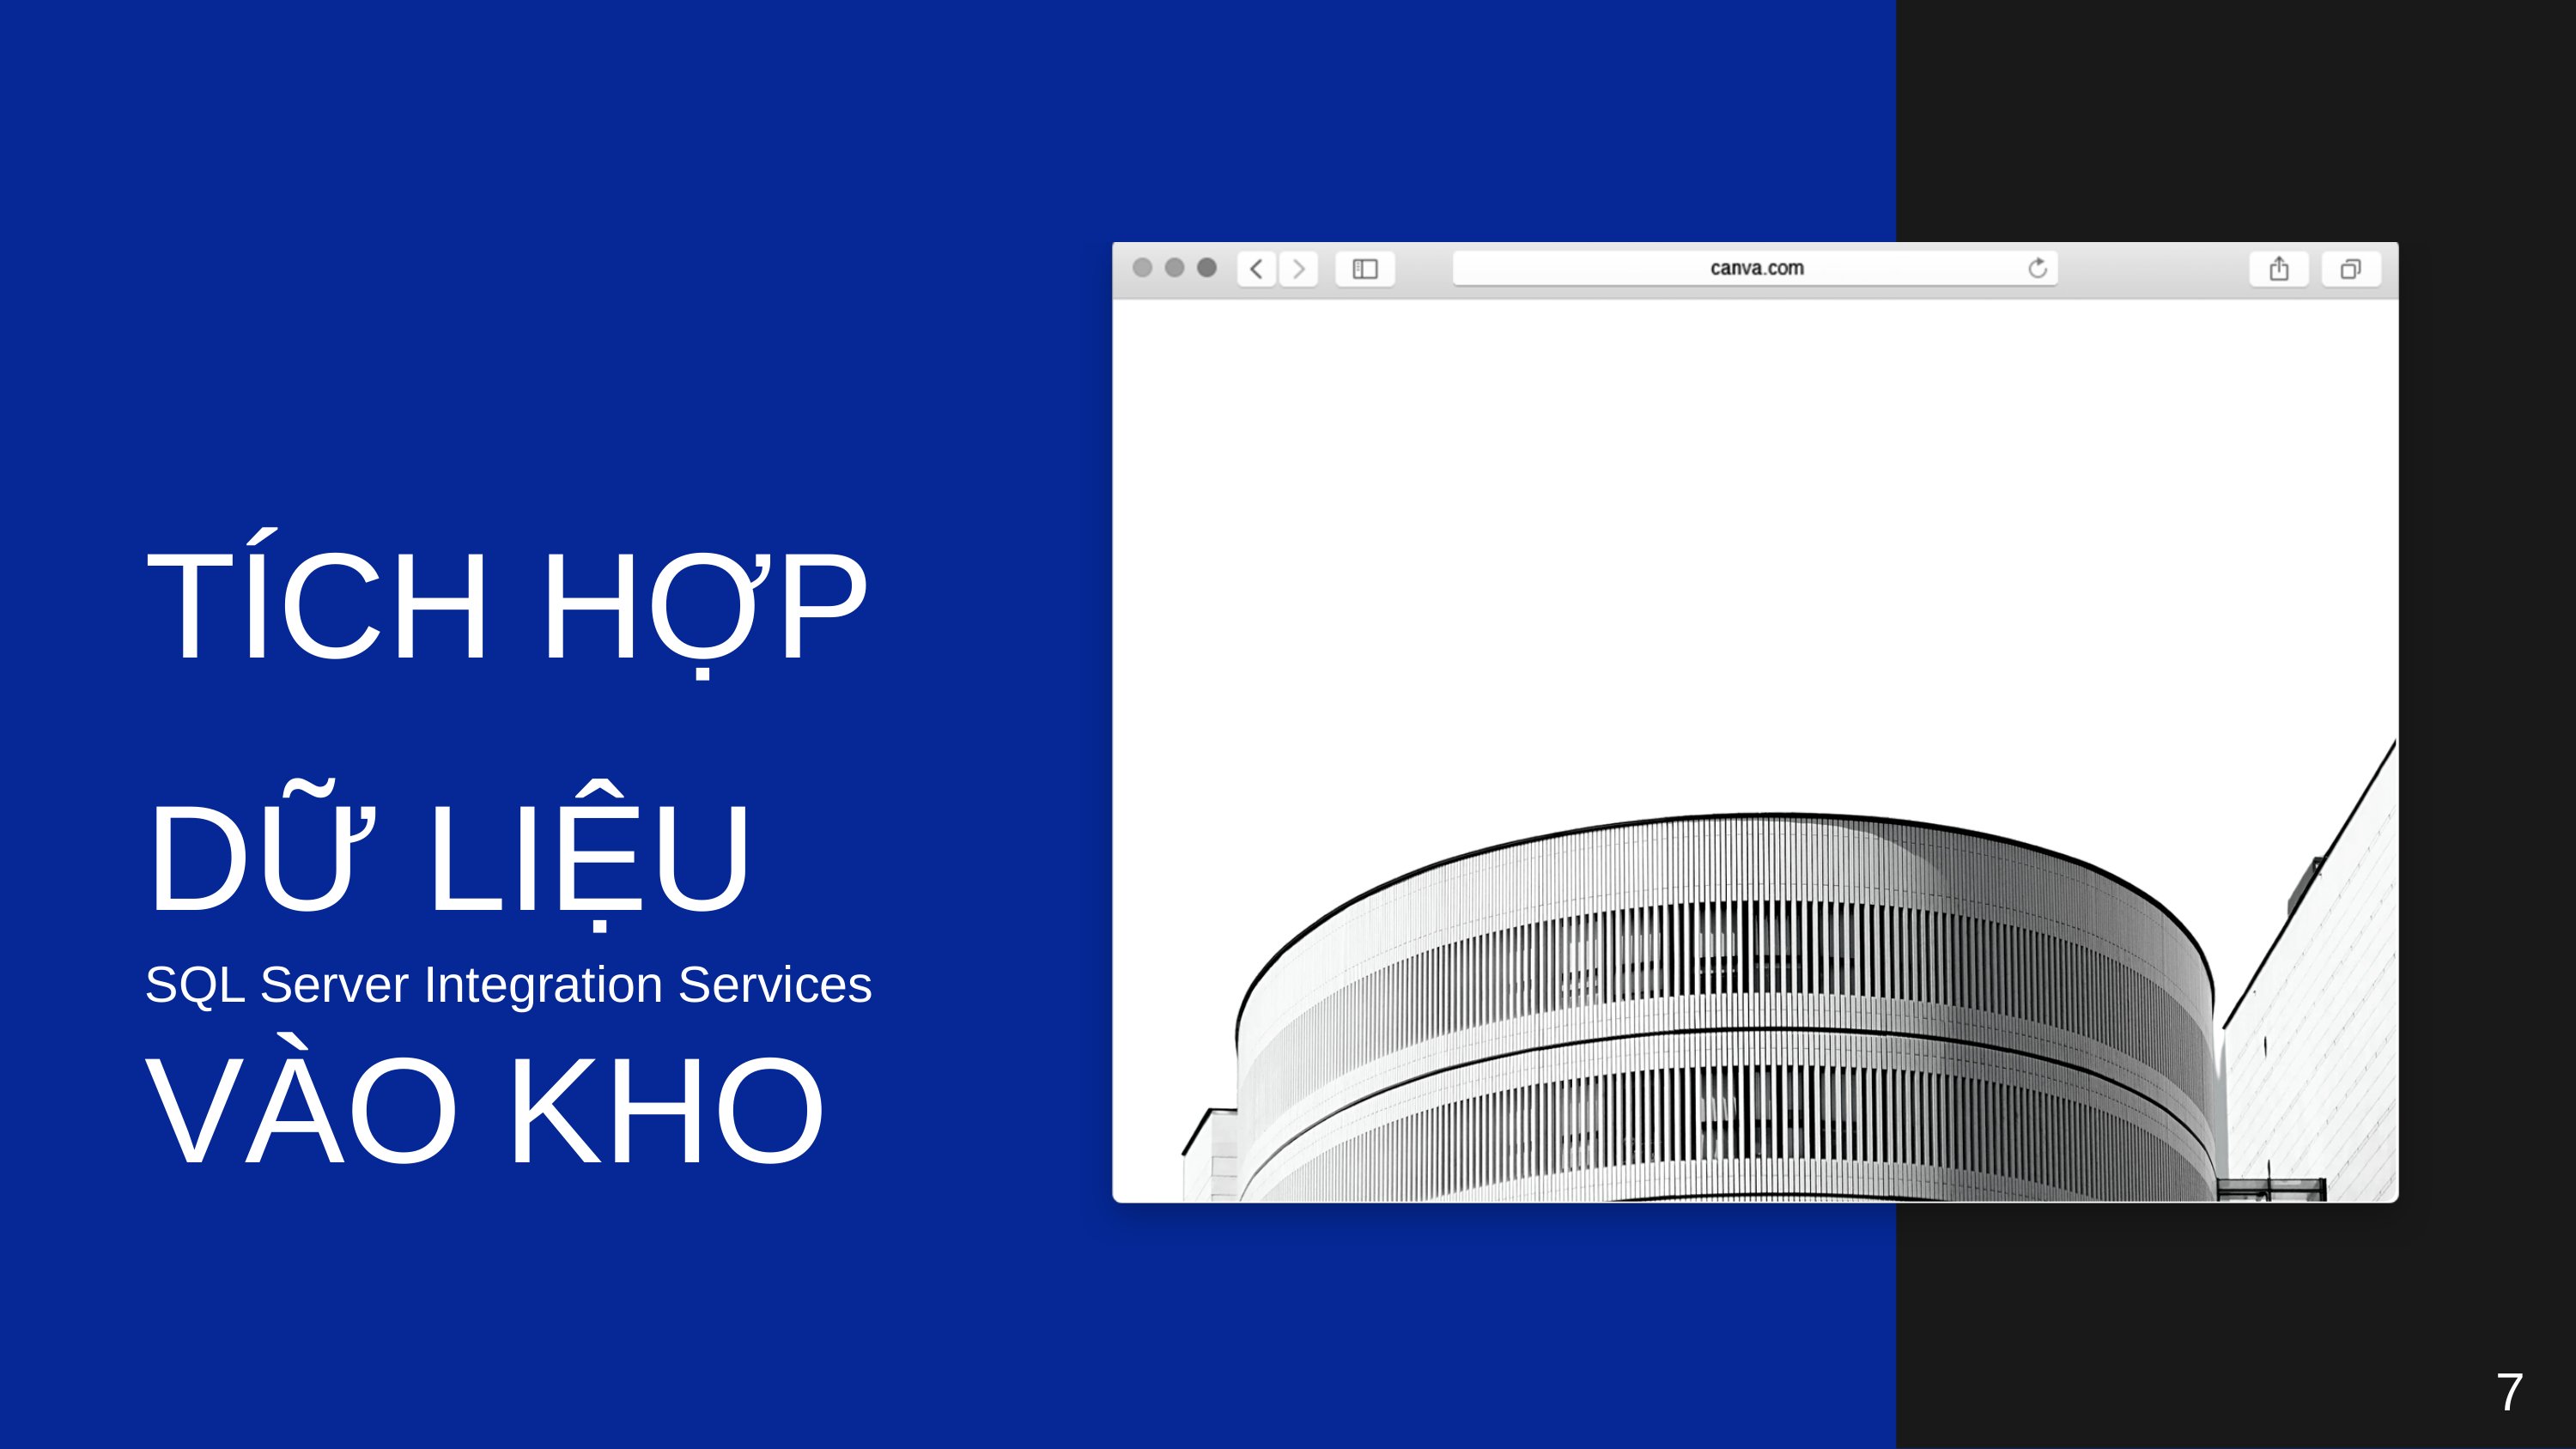

TÍCH HỢP DỮ LIỆU VÀO KHO
SQL Server Integration Services
7